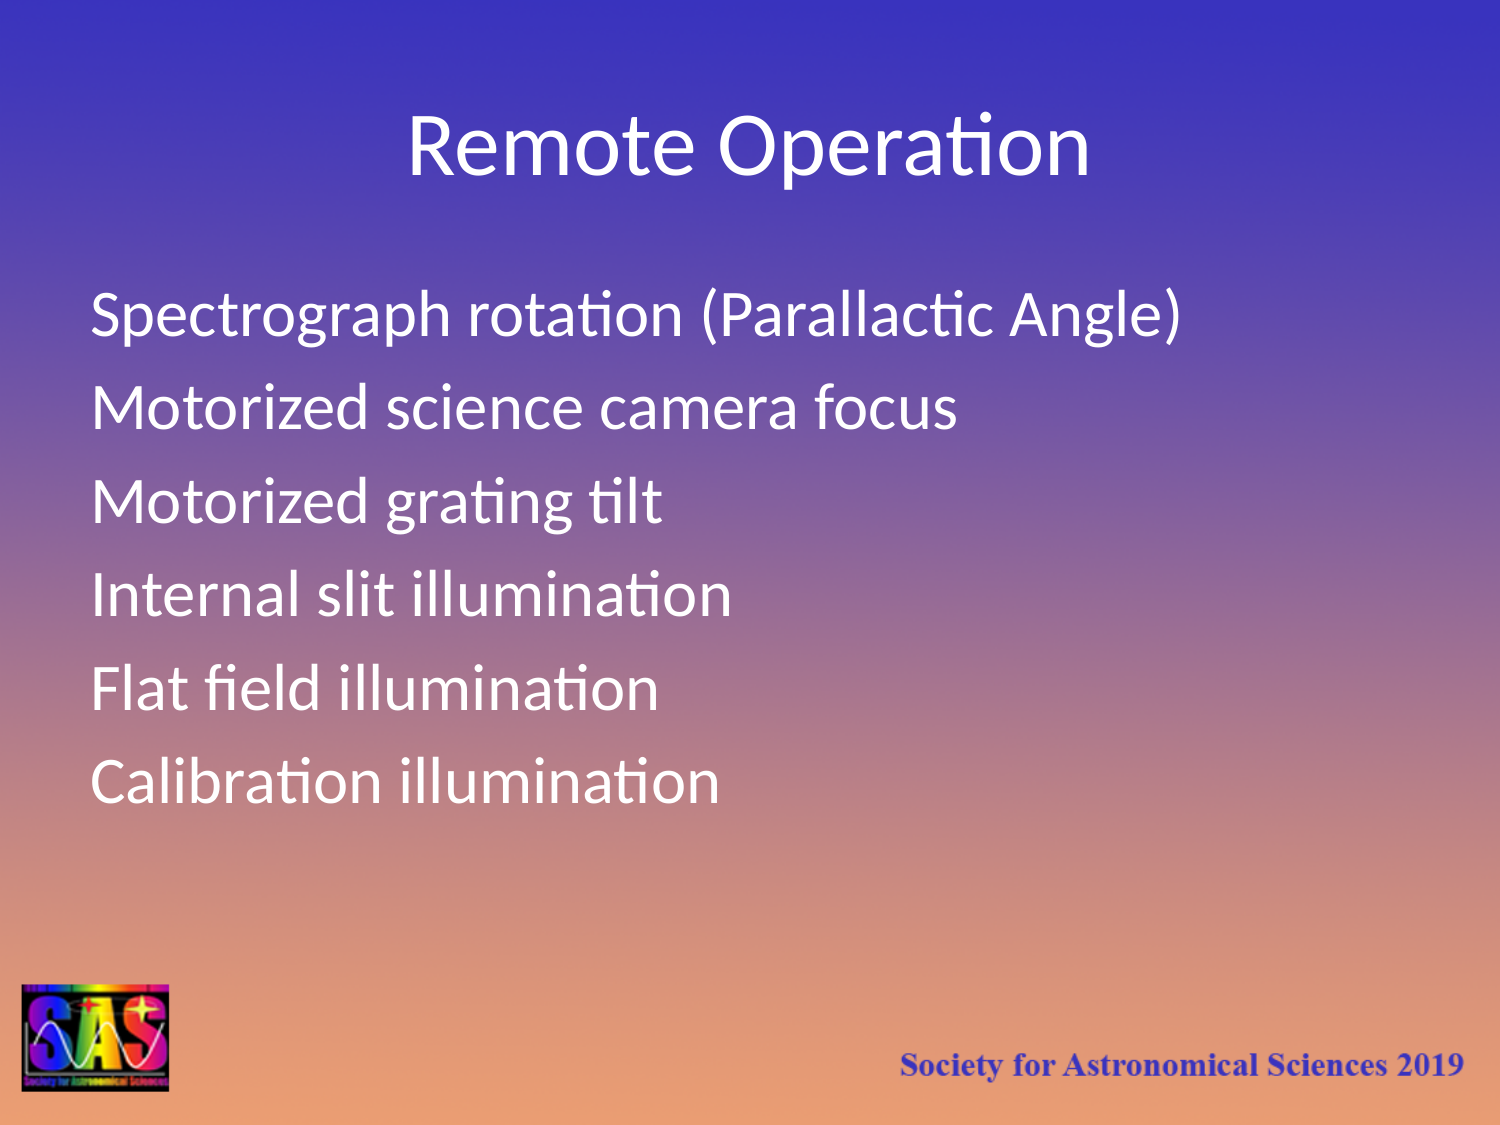

# Remote Operation
Spectrograph rotation (Parallactic Angle)
Motorized science camera focus
Motorized grating tilt
Internal slit illumination
Flat field illumination
Calibration illumination